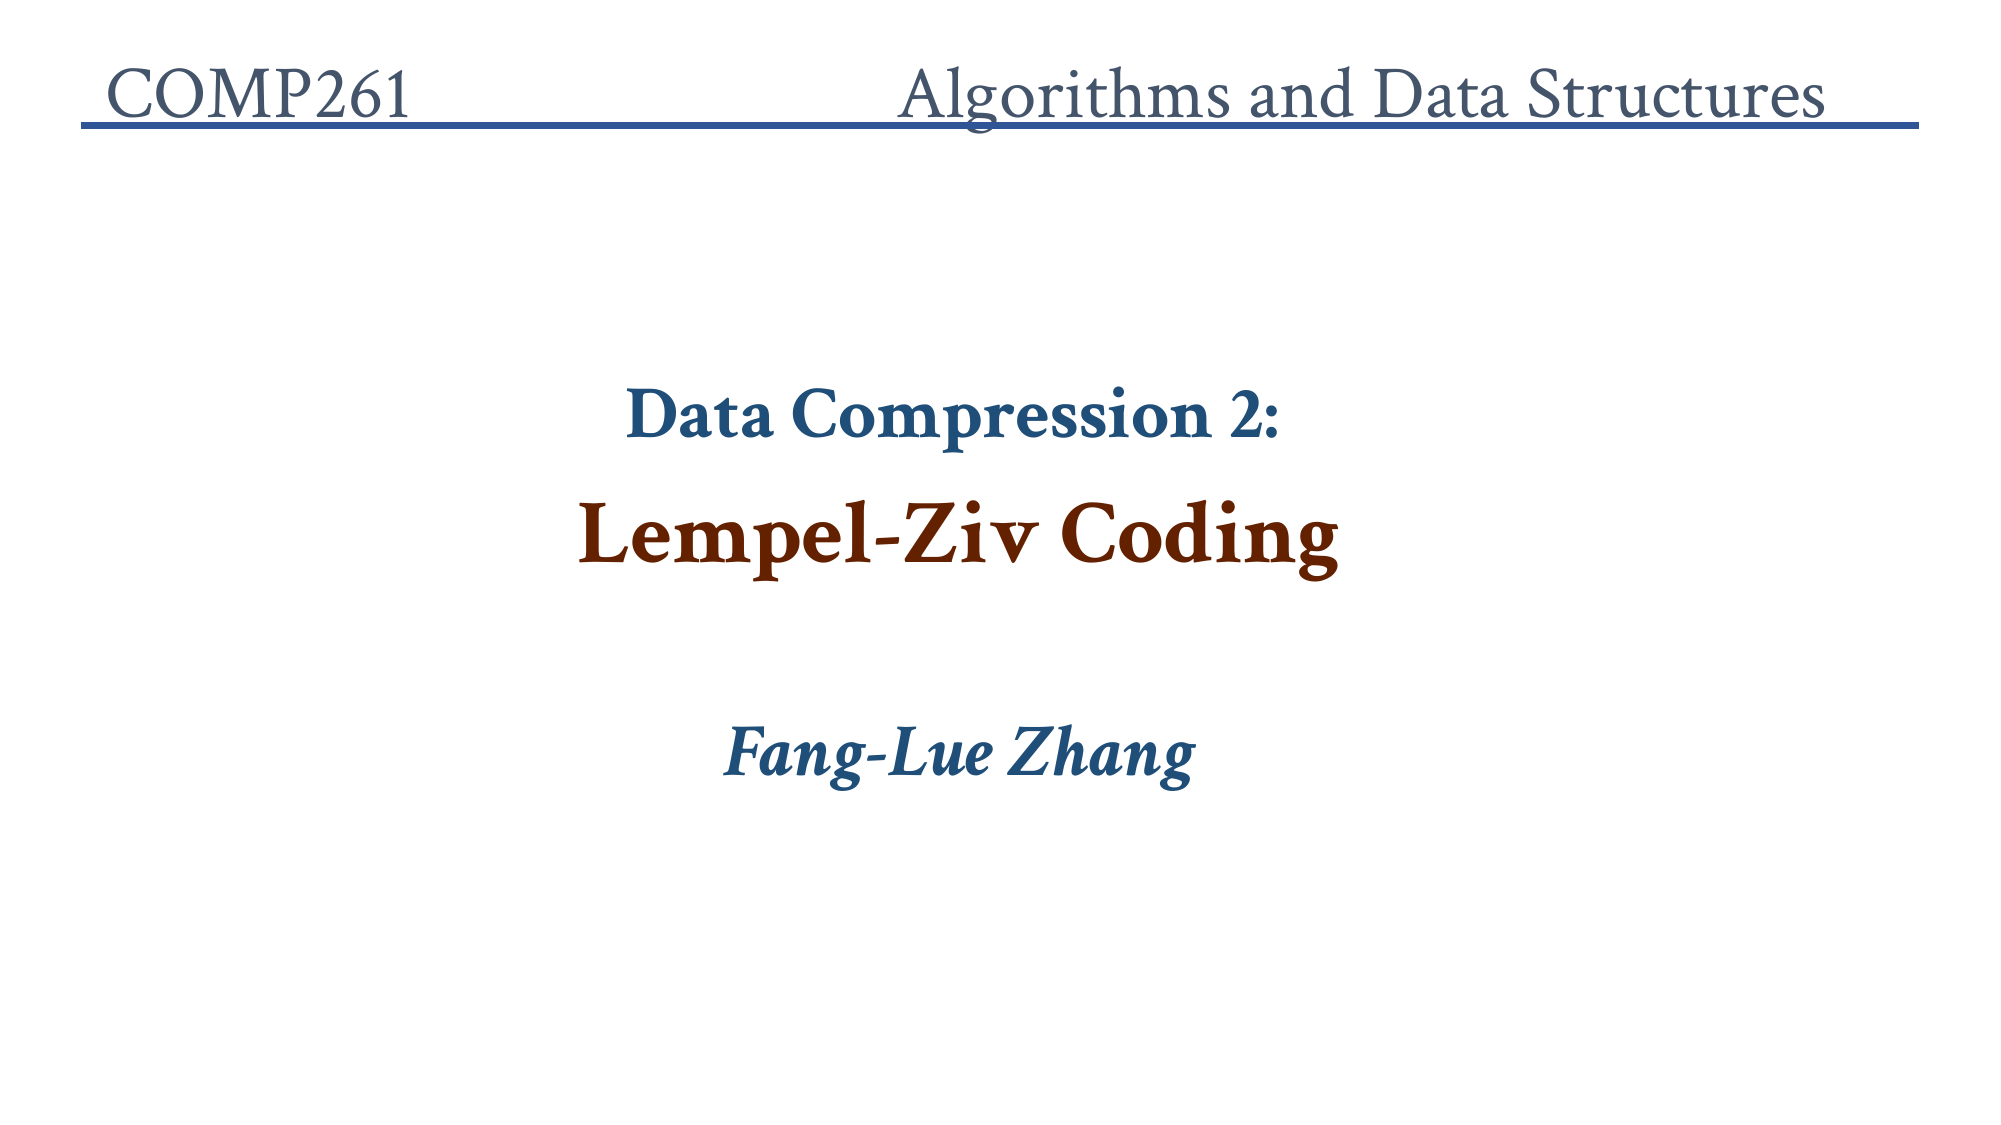

# COMP261                             Algorithms and Data Structures
Data Compression 2:
Lempel-Ziv Coding

Fang-Lue Zhang